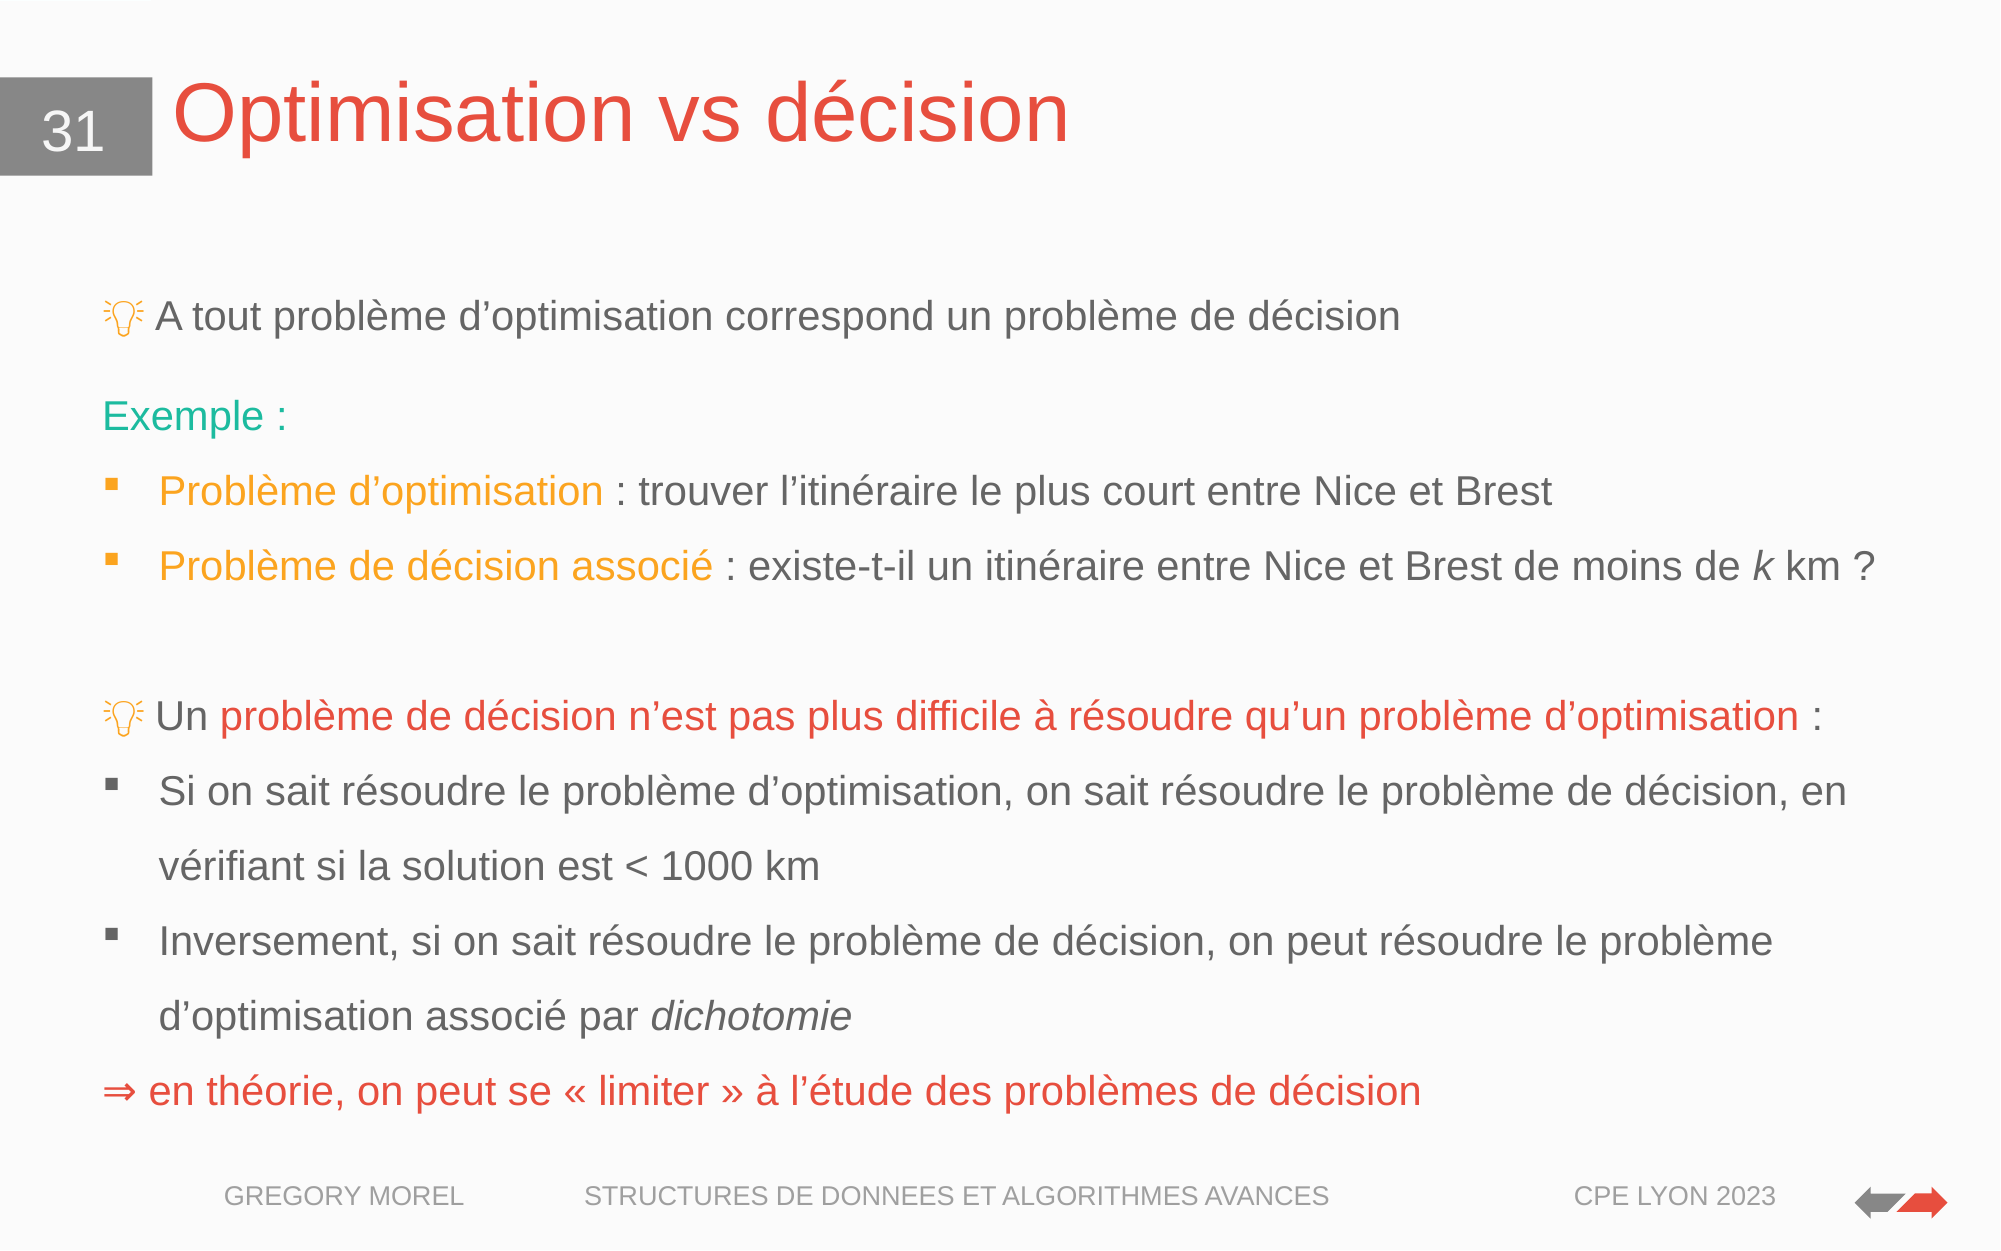

# Optimisation vs décision
31

💡 A tout problème d’optimisation correspond un problème de décision

Exemple :
Problème d’optimisation : trouver l’itinéraire le plus court entre Nice et Brest
Problème de décision associé : existe-t-il un itinéraire entre Nice et Brest de moins de k km ?

💡 Un problème de décision n’est pas plus difficile à résoudre qu’un problème d’optimisation :
Si on sait résoudre le problème d’optimisation, on sait résoudre le problème de décision, en vérifiant si la solution est < 1000 km
Inversement, si on sait résoudre le problème de décision, on peut résoudre le problème d’optimisation associé par dichotomie
⇒ en théorie, on peut se « limiter » à l’étude des problèmes de décision